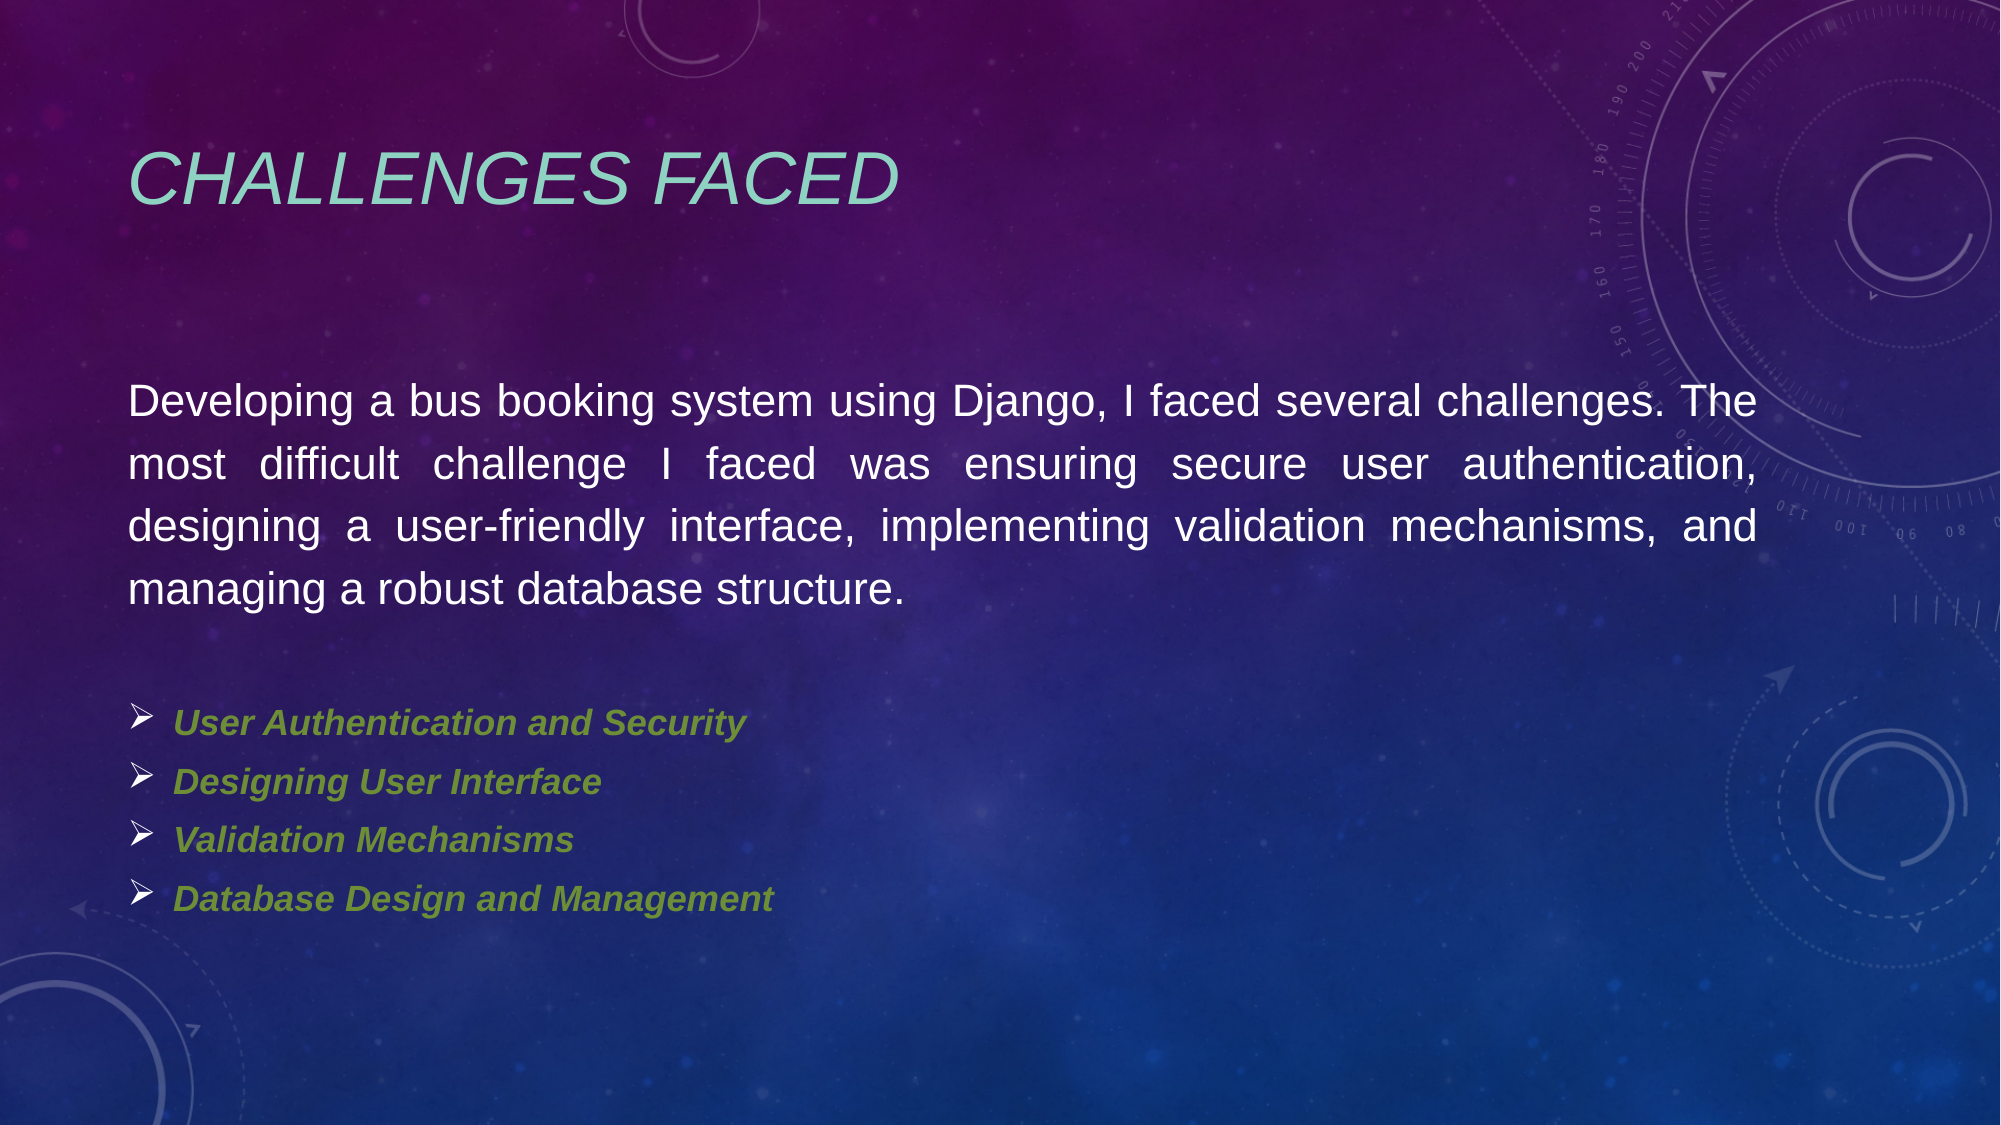

# CHALLENGES FACED
Developing a bus booking system using Django, I faced several challenges. The most difficult challenge I faced was ensuring secure user authentication, designing a user-friendly interface, implementing validation mechanisms, and managing a robust database structure.

User Authentication and Security
Designing User Interface
Validation Mechanisms
Database Design and Management